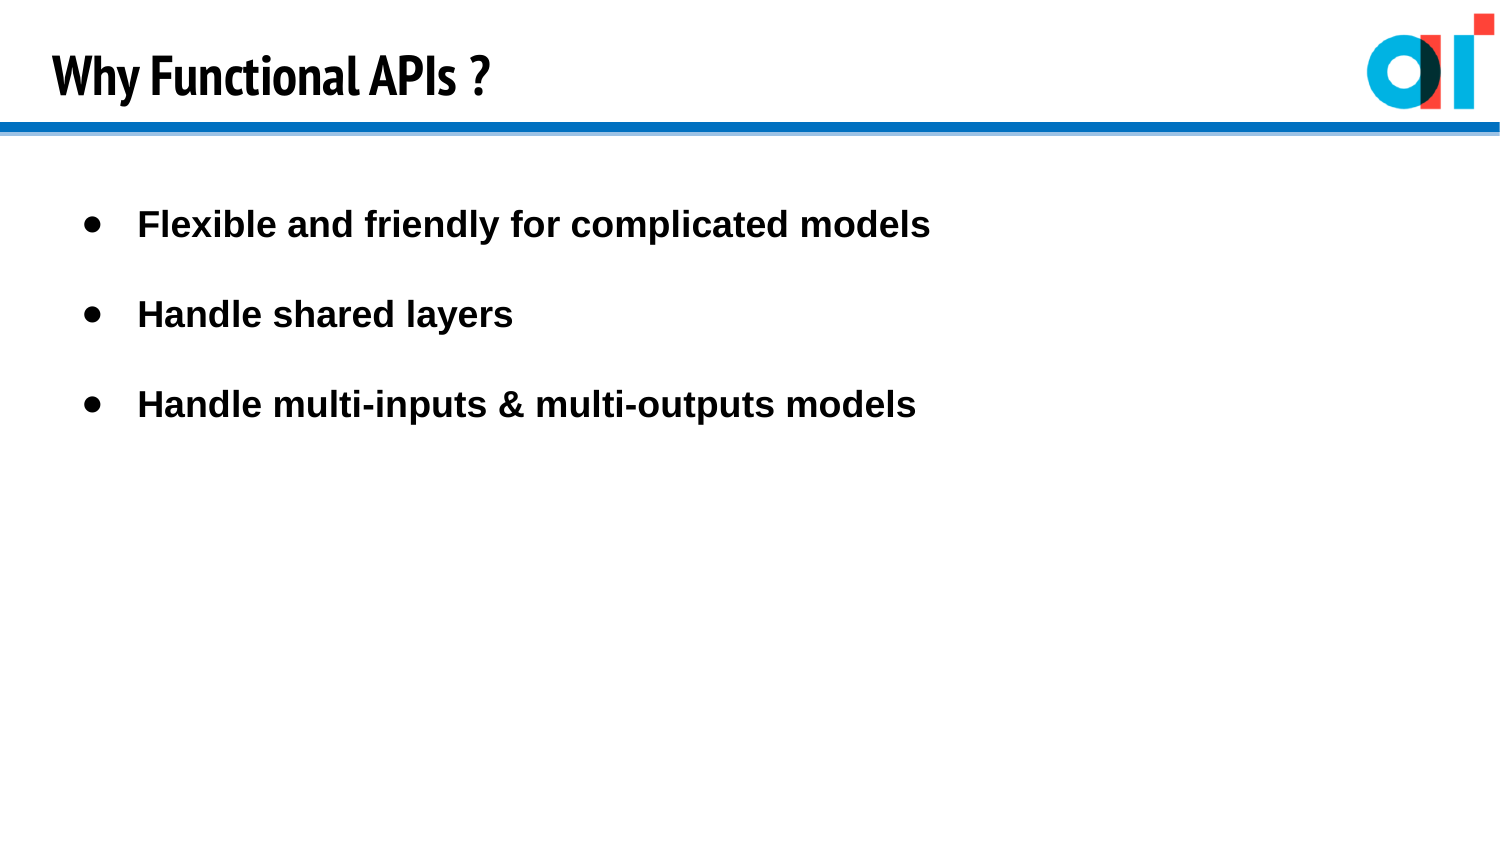

# Why Functional APIs ?
Flexible and friendly for complicated models
Handle shared layers
Handle multi-inputs & multi-outputs models